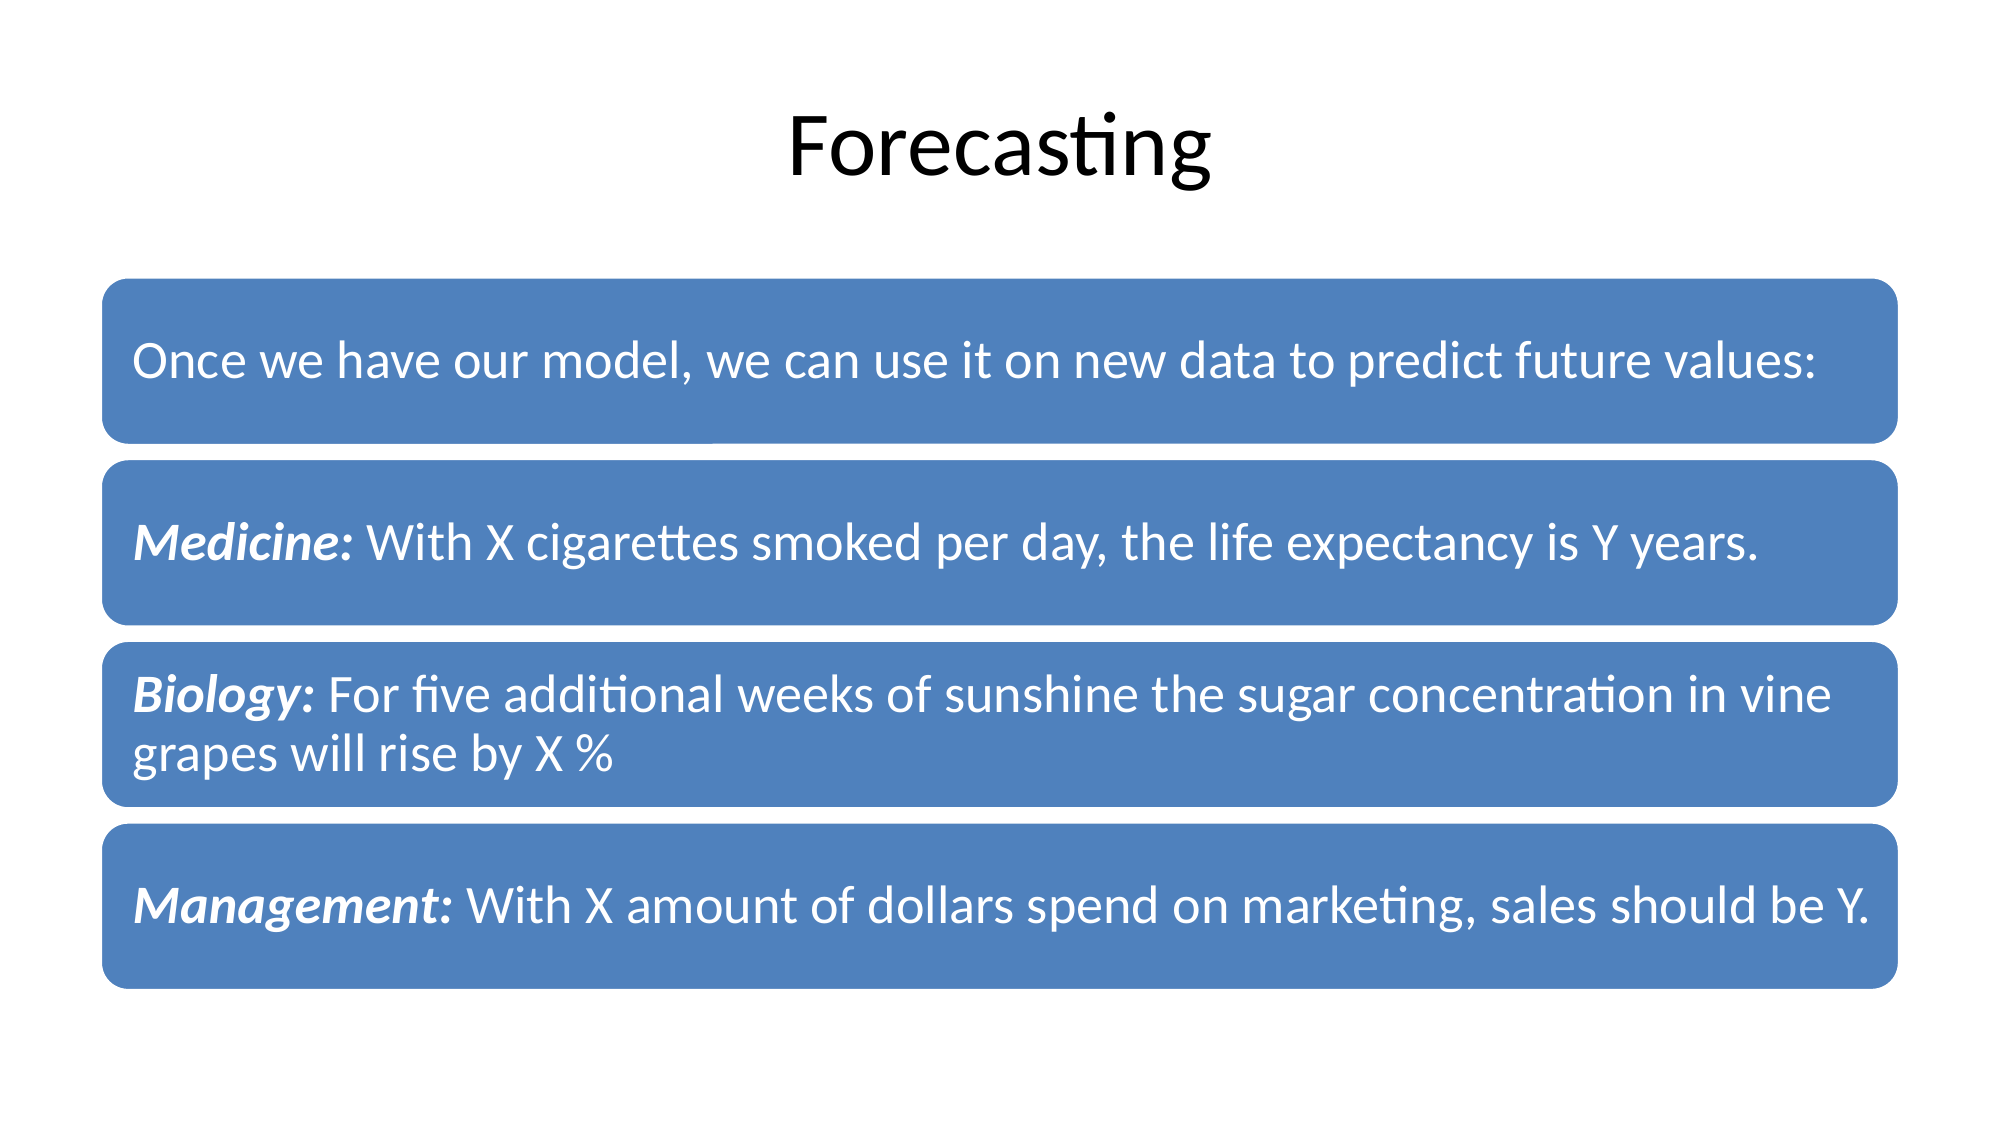

# Forecasting
Once we have our model, we can use it on new data to predict future values:
Medicine: With X cigarettes smoked per day, the life expectancy is Y years.
Biology: For five additional weeks of sunshine the sugar concentration in vine grapes will rise by X %
Management: With X amount of dollars spend on marketing, sales should be Y.